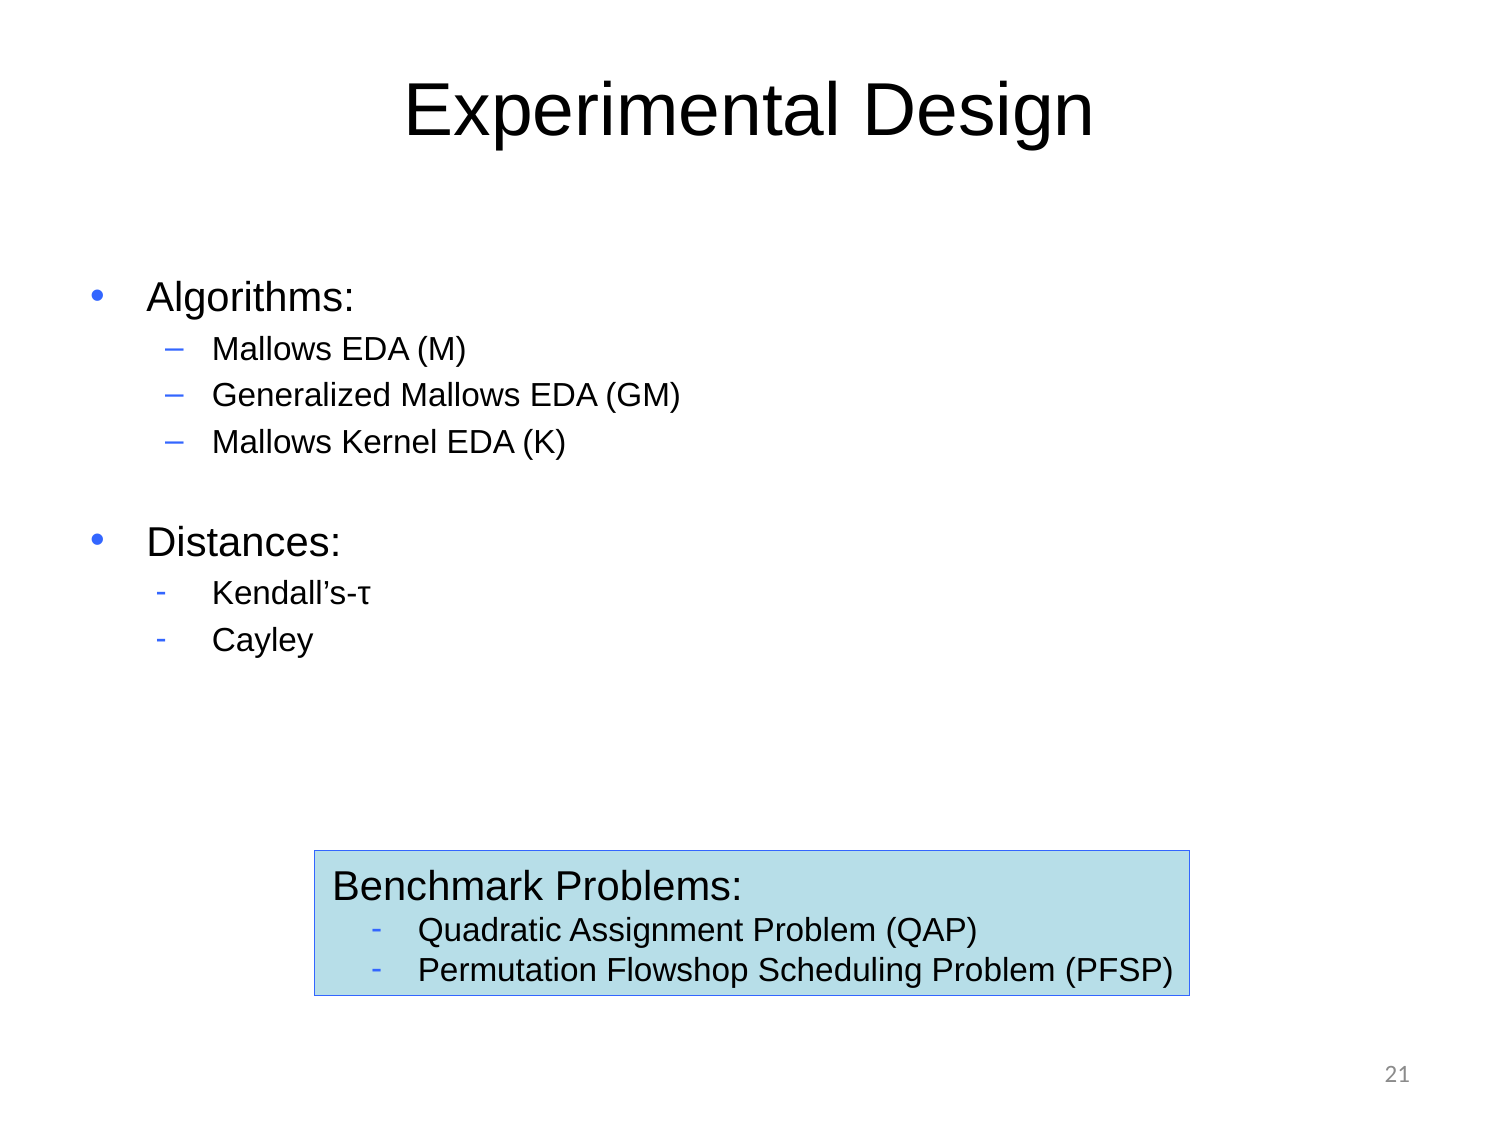

# Experimental Design
Algorithms:
Mallows EDA (M)
Generalized Mallows EDA (GM)
Mallows Kernel EDA (K)

Distances:
Kendall’s-τ
Cayley

Benchmark Problems:
Quadratic Assignment Problem (QAP)
Permutation Flowshop Scheduling Problem (PFSP)
21